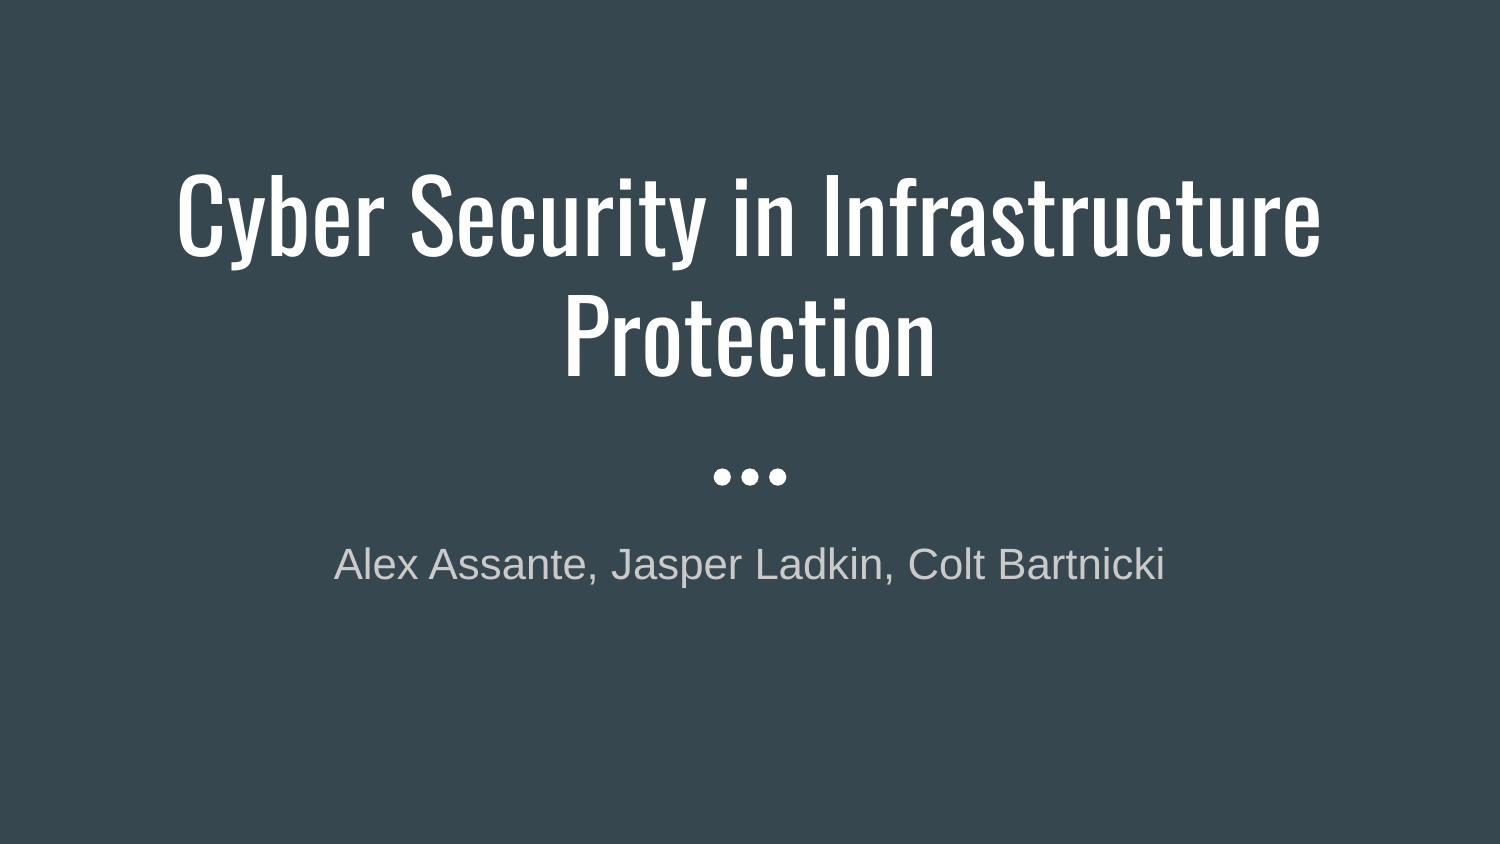

# Cyber Security in Infrastructure Protection
Alex Assante, Jasper Ladkin, Colt Bartnicki